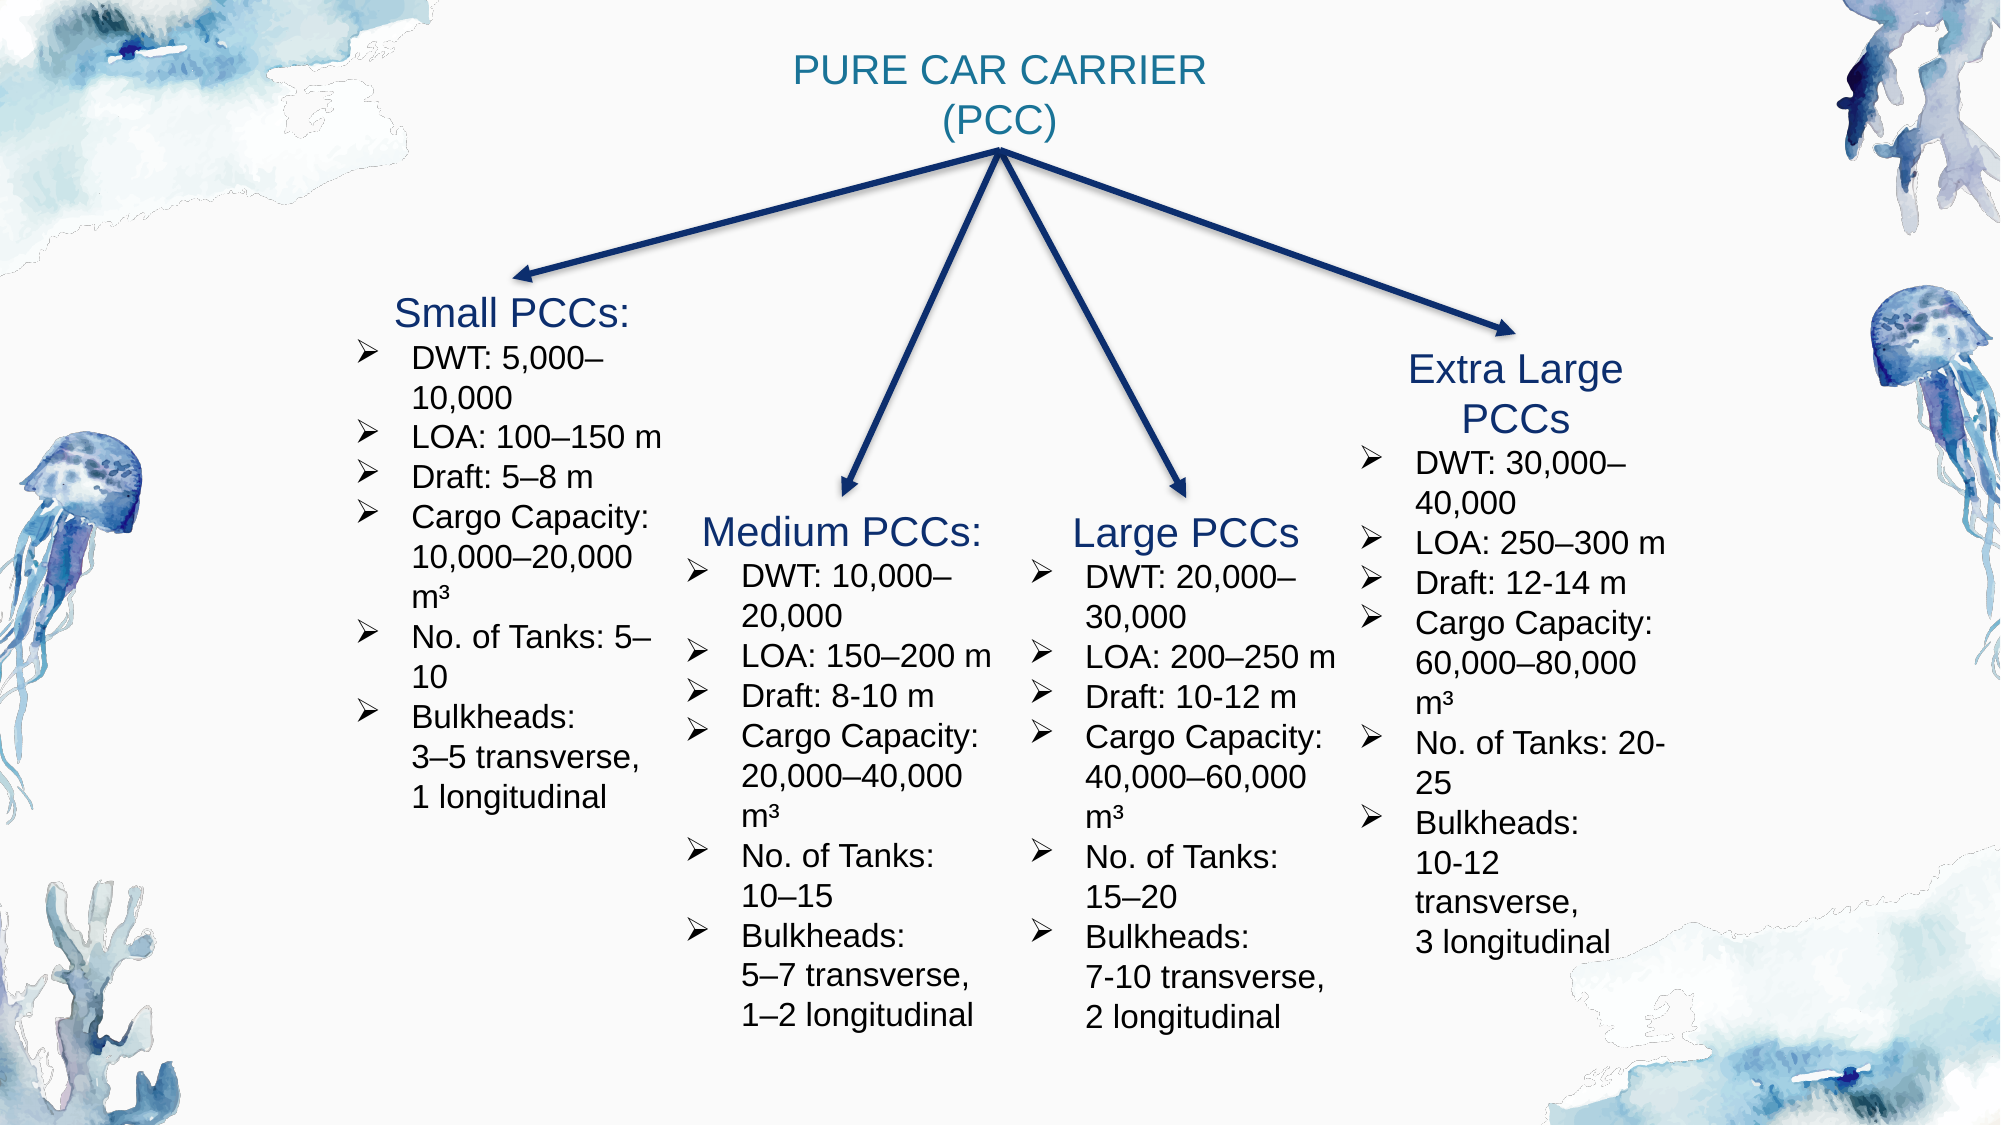

PURE CAR CARRIER (PCC)
Extra Large PCCs
DWT: 30,000–40,000
LOA: 250–300 m
Draft: 12-14 m
Cargo Capacity: 60,000–80,000 m³
No. of Tanks: 20-25
Bulkheads:
10-12 transverse,
3 longitudinal

Small PCCs:
DWT: 5,000–10,000
LOA: 100–150 m
Draft: 5–8 m
Cargo Capacity: 10,000–20,000 m³
No. of Tanks: 5–10
Bulkheads:
3–5 transverse,
1 longitudinal
Medium PCCs:
DWT: 10,000–20,000
LOA: 150–200 m
Draft: 8-10 m
Cargo Capacity: 20,000–40,000 m³
No. of Tanks: 10–15
Bulkheads:
5–7 transverse,
1–2 longitudinal
Large PCCs
DWT: 20,000–30,000
LOA: 200–250 m
Draft: 10-12 m
Cargo Capacity: 40,000–60,000 m³
No. of Tanks: 15–20
Bulkheads:
7-10 transverse,
2 longitudinal